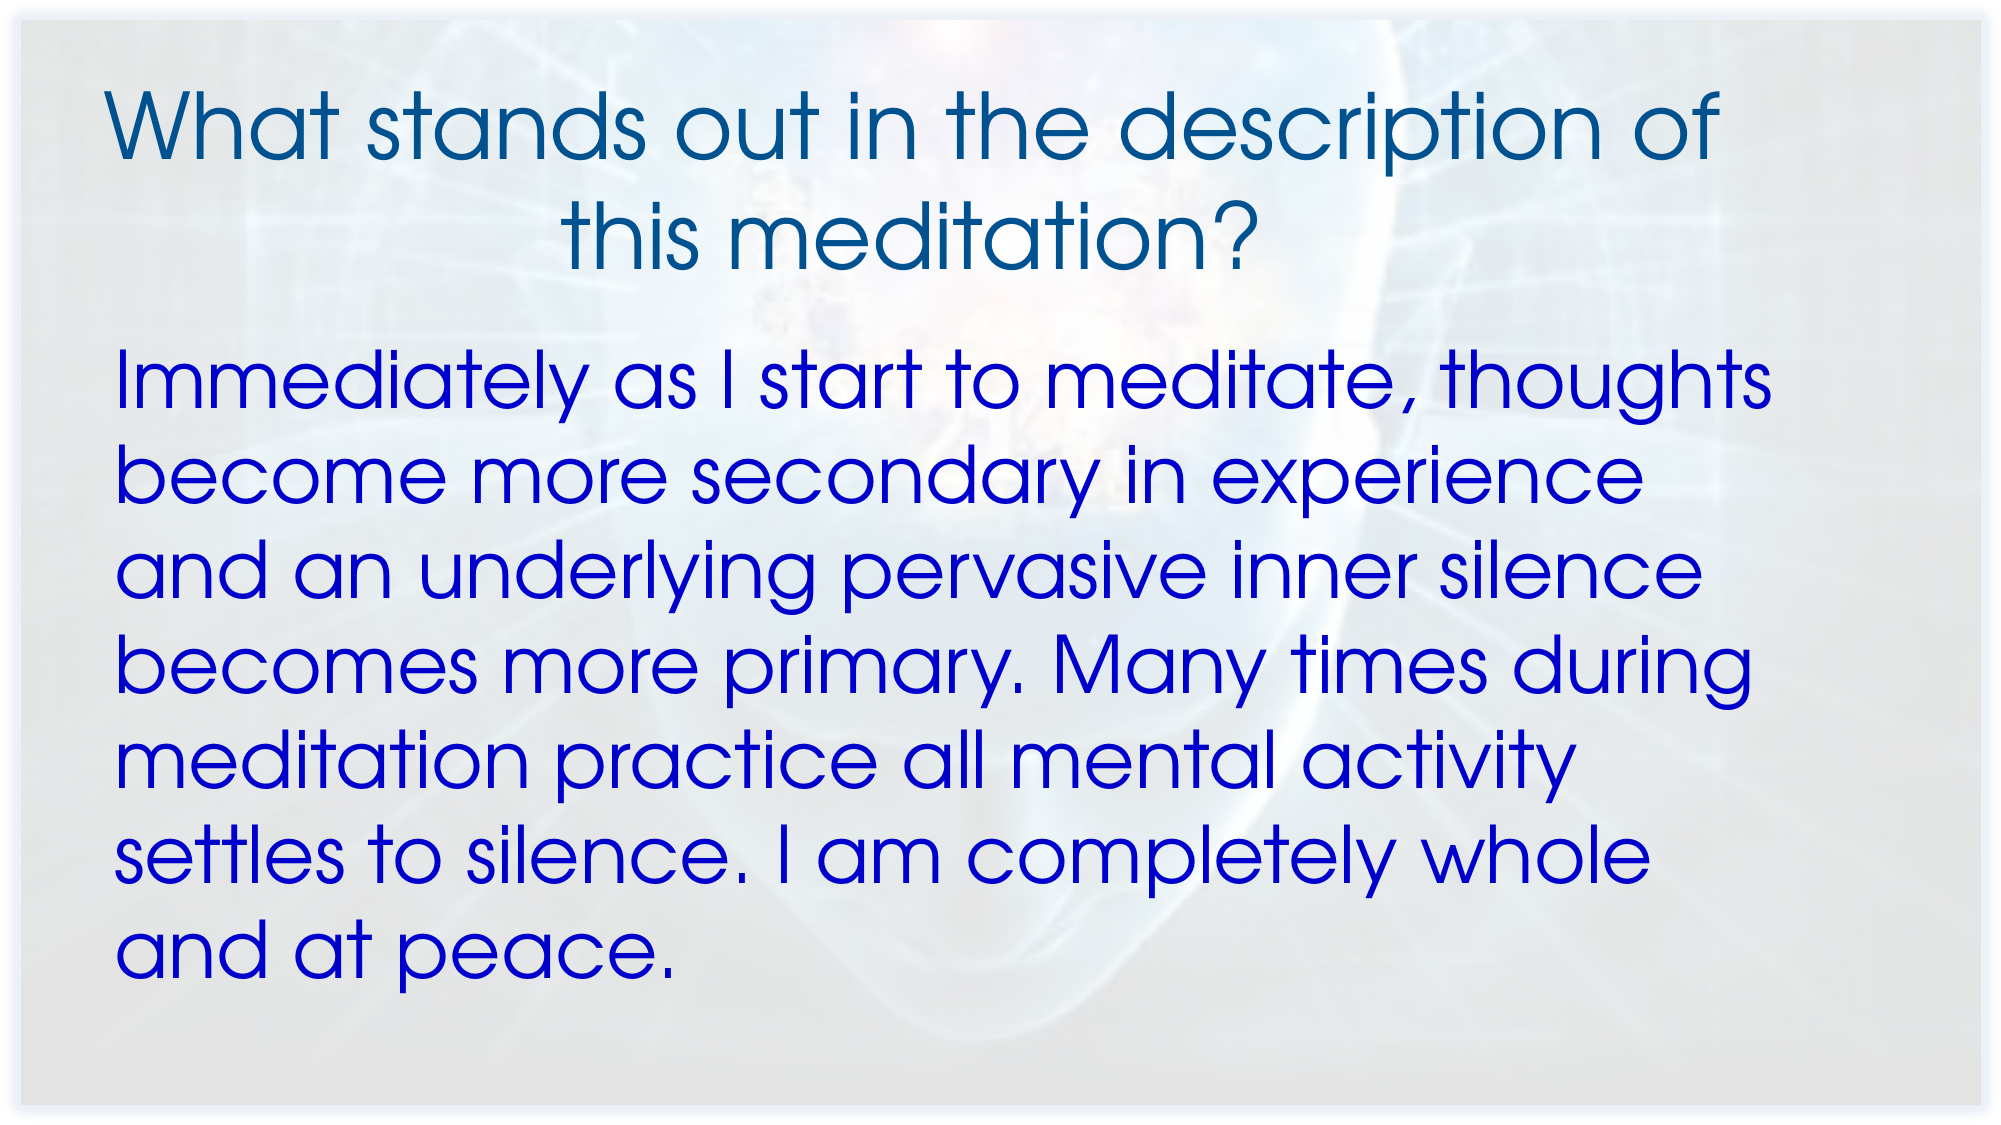

# What stands out in the description of this meditation?
Immediately as I start to meditate, thoughts become more secondary in experience and an underlying pervasive inner silence becomes more primary. Many times during meditation practice all mental activity settles to silence. I am completely whole and at peace.